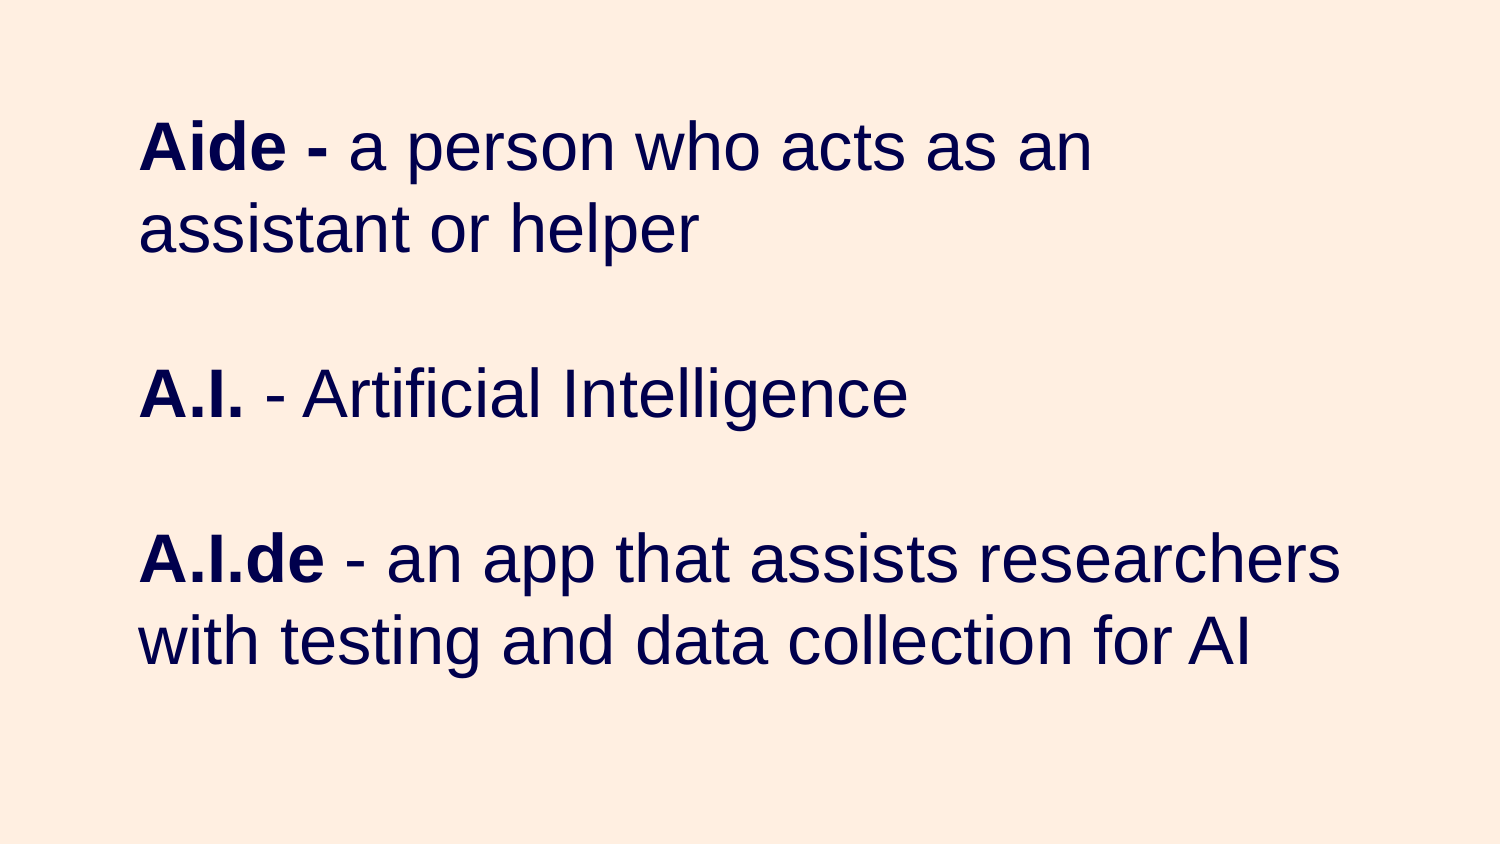

# Aide - a person who acts as an assistant or helper

A.I. - Artificial Intelligence

A.I.de - an app that assists researchers with testing and data collection for AI